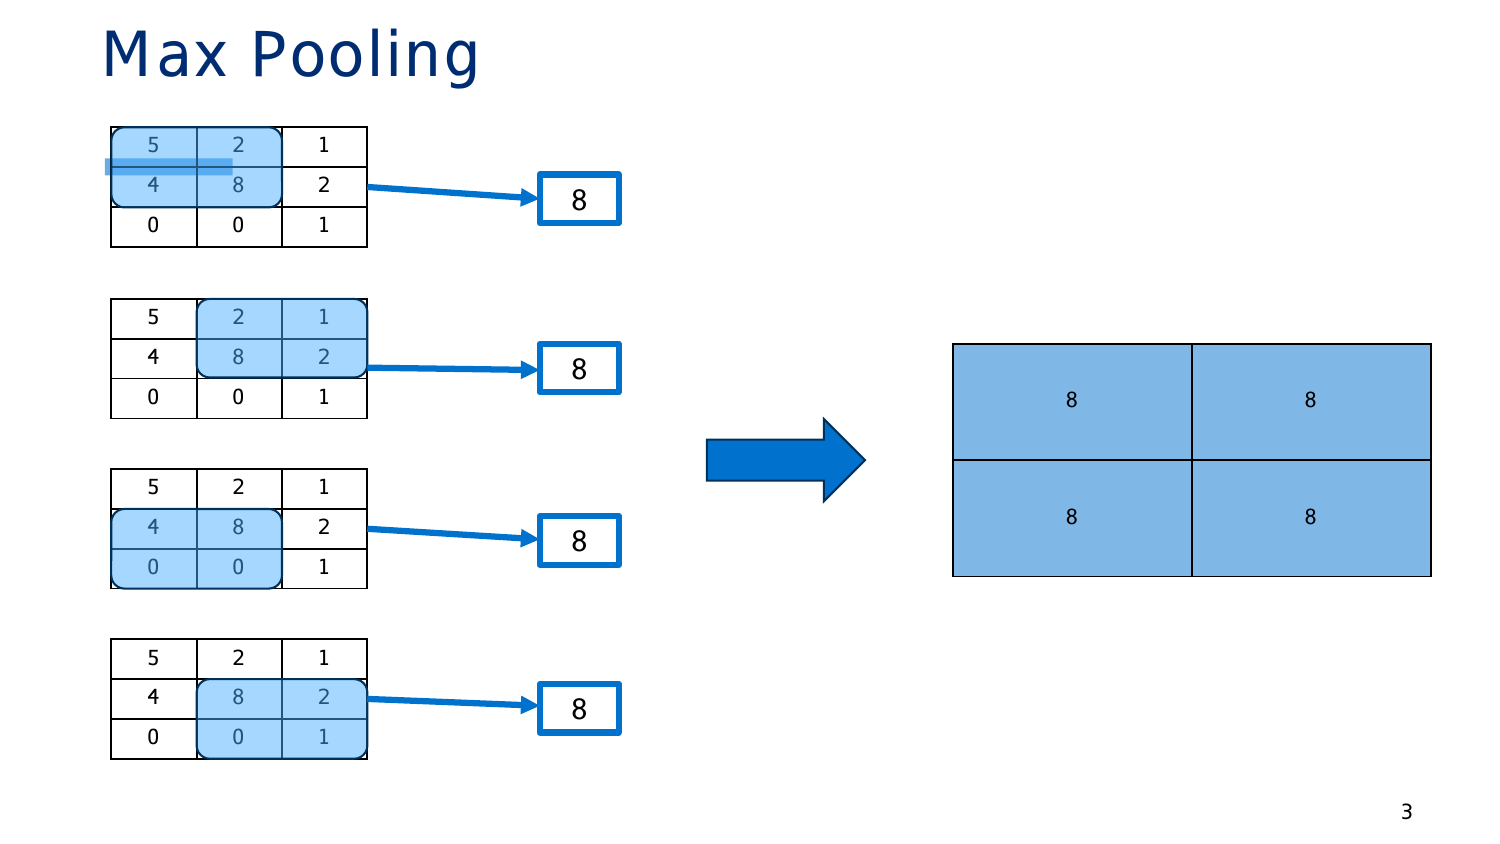

# Max Pooling

| 5 | 2 | 1 |
| --- | --- | --- |
| 4 | 8 | 2 |
| 0 | 0 | 1 |
8

| 5 | 2 | 1 |
| --- | --- | --- |
| 4 | 8 | 2 |
| 0 | 0 | 1 |
8
| 8 | 8 |
| --- | --- |
| 8 | 8 |

| 5 | 2 | 1 |
| --- | --- | --- |
| 4 | 8 | 2 |
| 0 | 0 | 1 |

8
| 5 | 2 | 1 |
| --- | --- | --- |
| 4 | 8 | 2 |
| 0 | 0 | 1 |

8